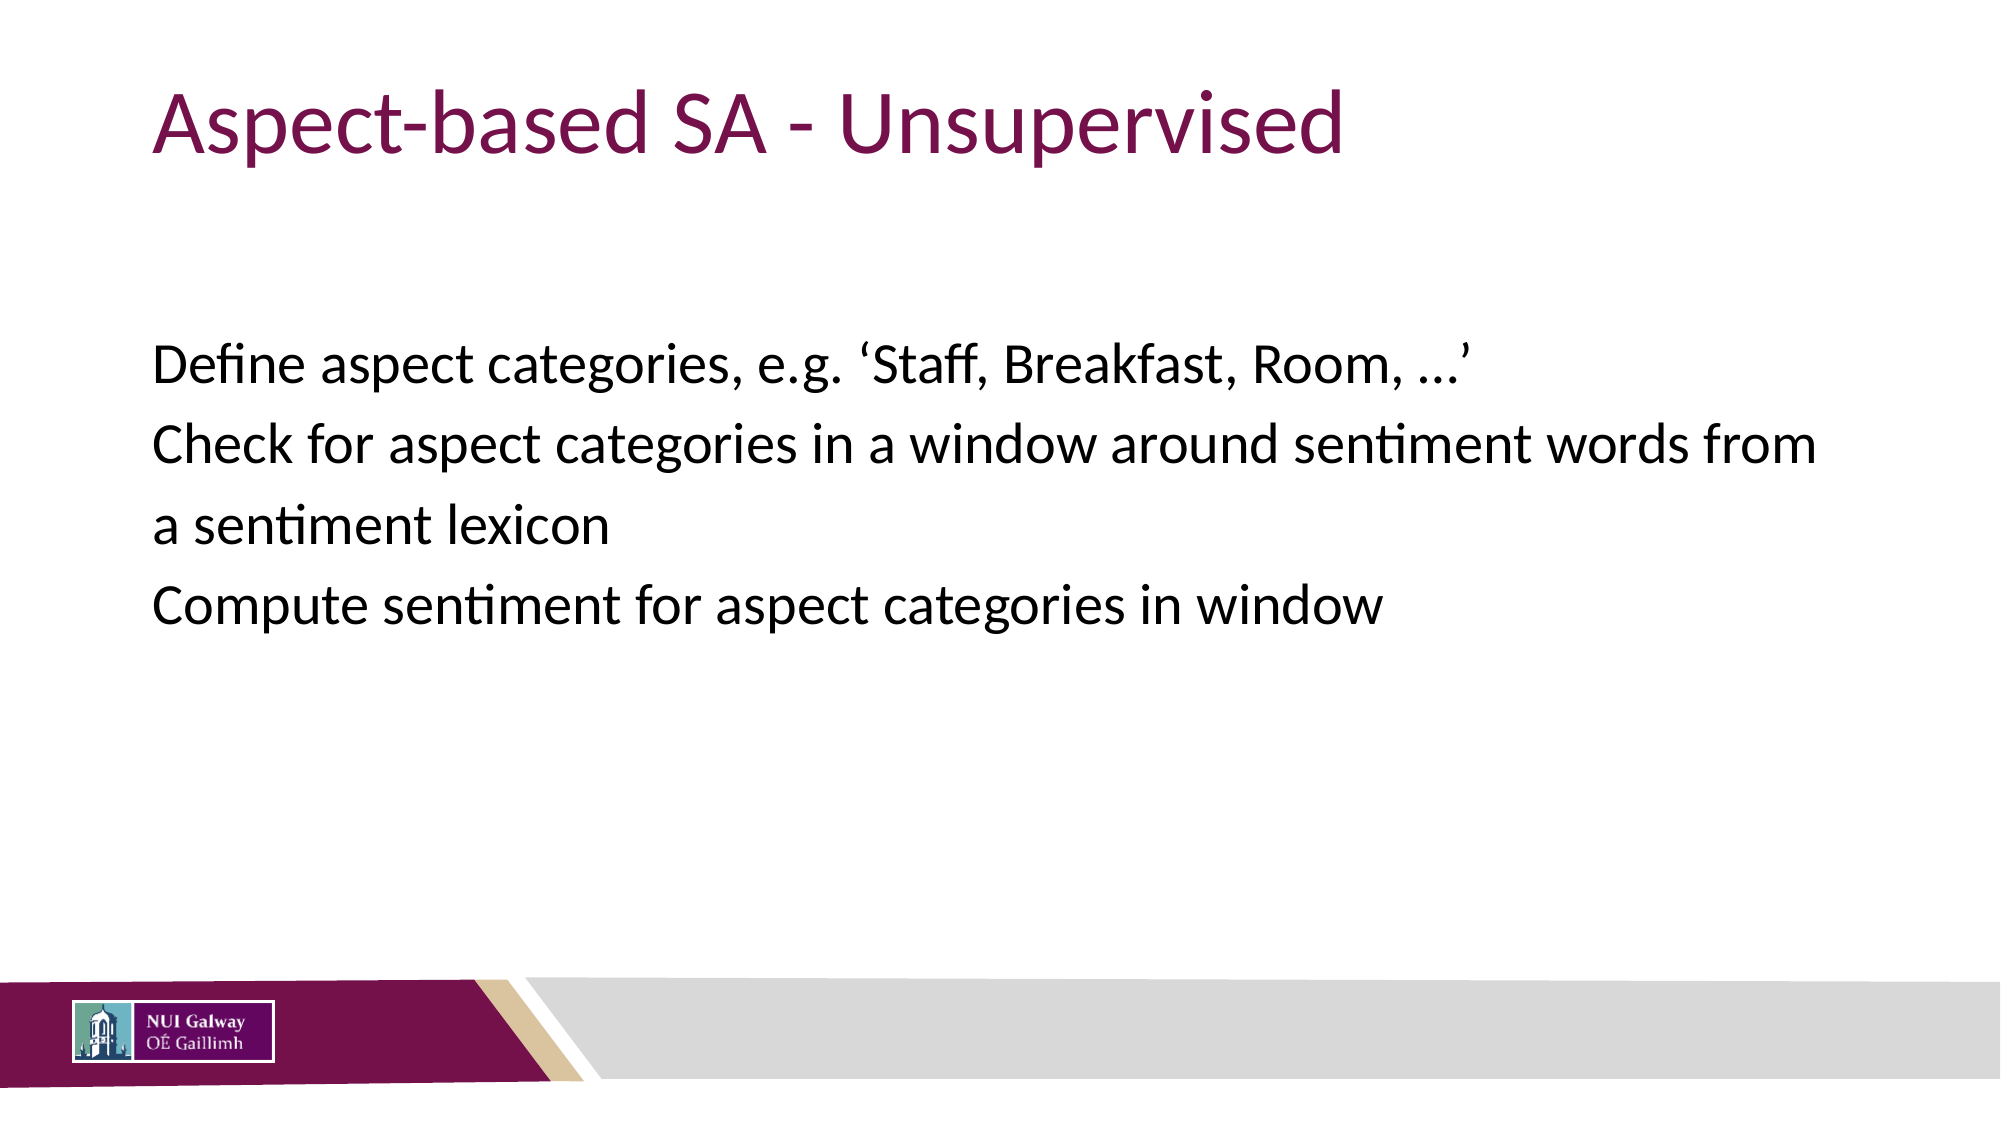

# Aspect-based SA - Unsupervised
Define aspect categories, e.g. ‘Staff, Breakfast, Room, …’
Check for aspect categories in a window around sentiment words from a sentiment lexicon
Compute sentiment for aspect categories in window